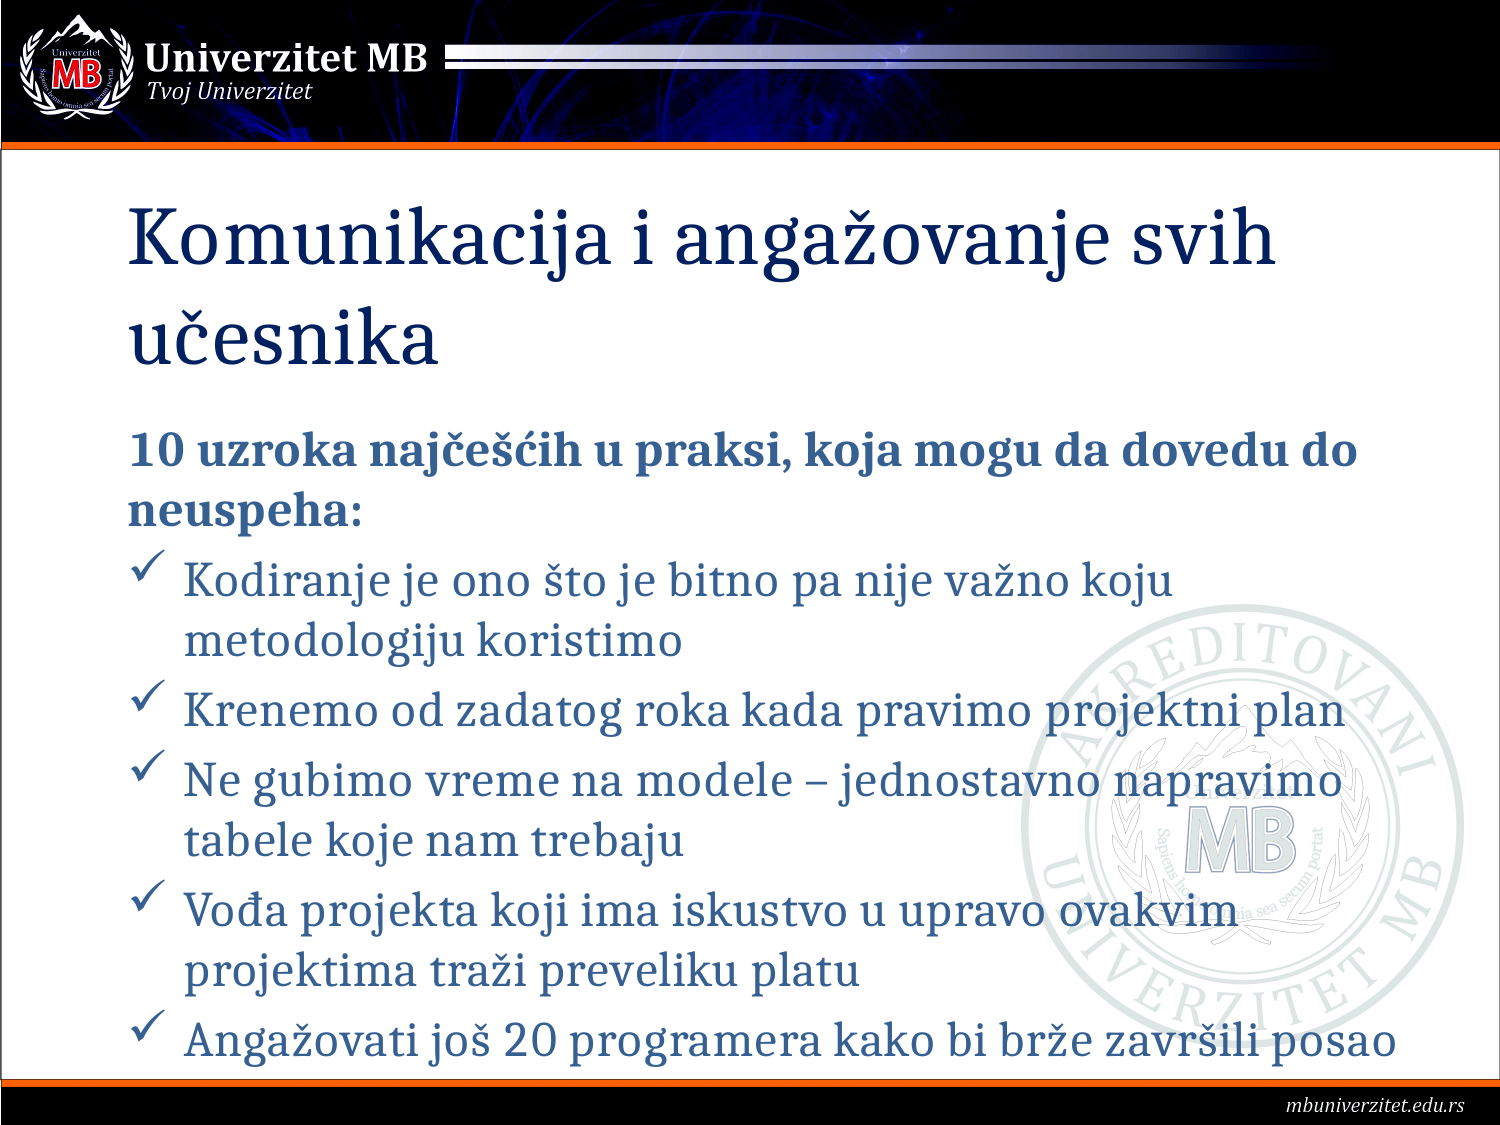

# Komunikacija i angažovanje svih učesnika
10 uzroka najčešćih u praksi, koja mogu da dovedu do neuspeha:
Kodiranje je ono što je bitno pa nije važno koju metodologiju koristimo
Krenemo od zadatog roka kada pravimo projektni plan
Ne gubimo vreme na modele – jednostavno napravimo tabele koje nam trebaju
Vođa projekta koji ima iskustvo u upravo ovakvim projektima traži preveliku platu
Angažovati još 20 programera kako bi brže završili posao